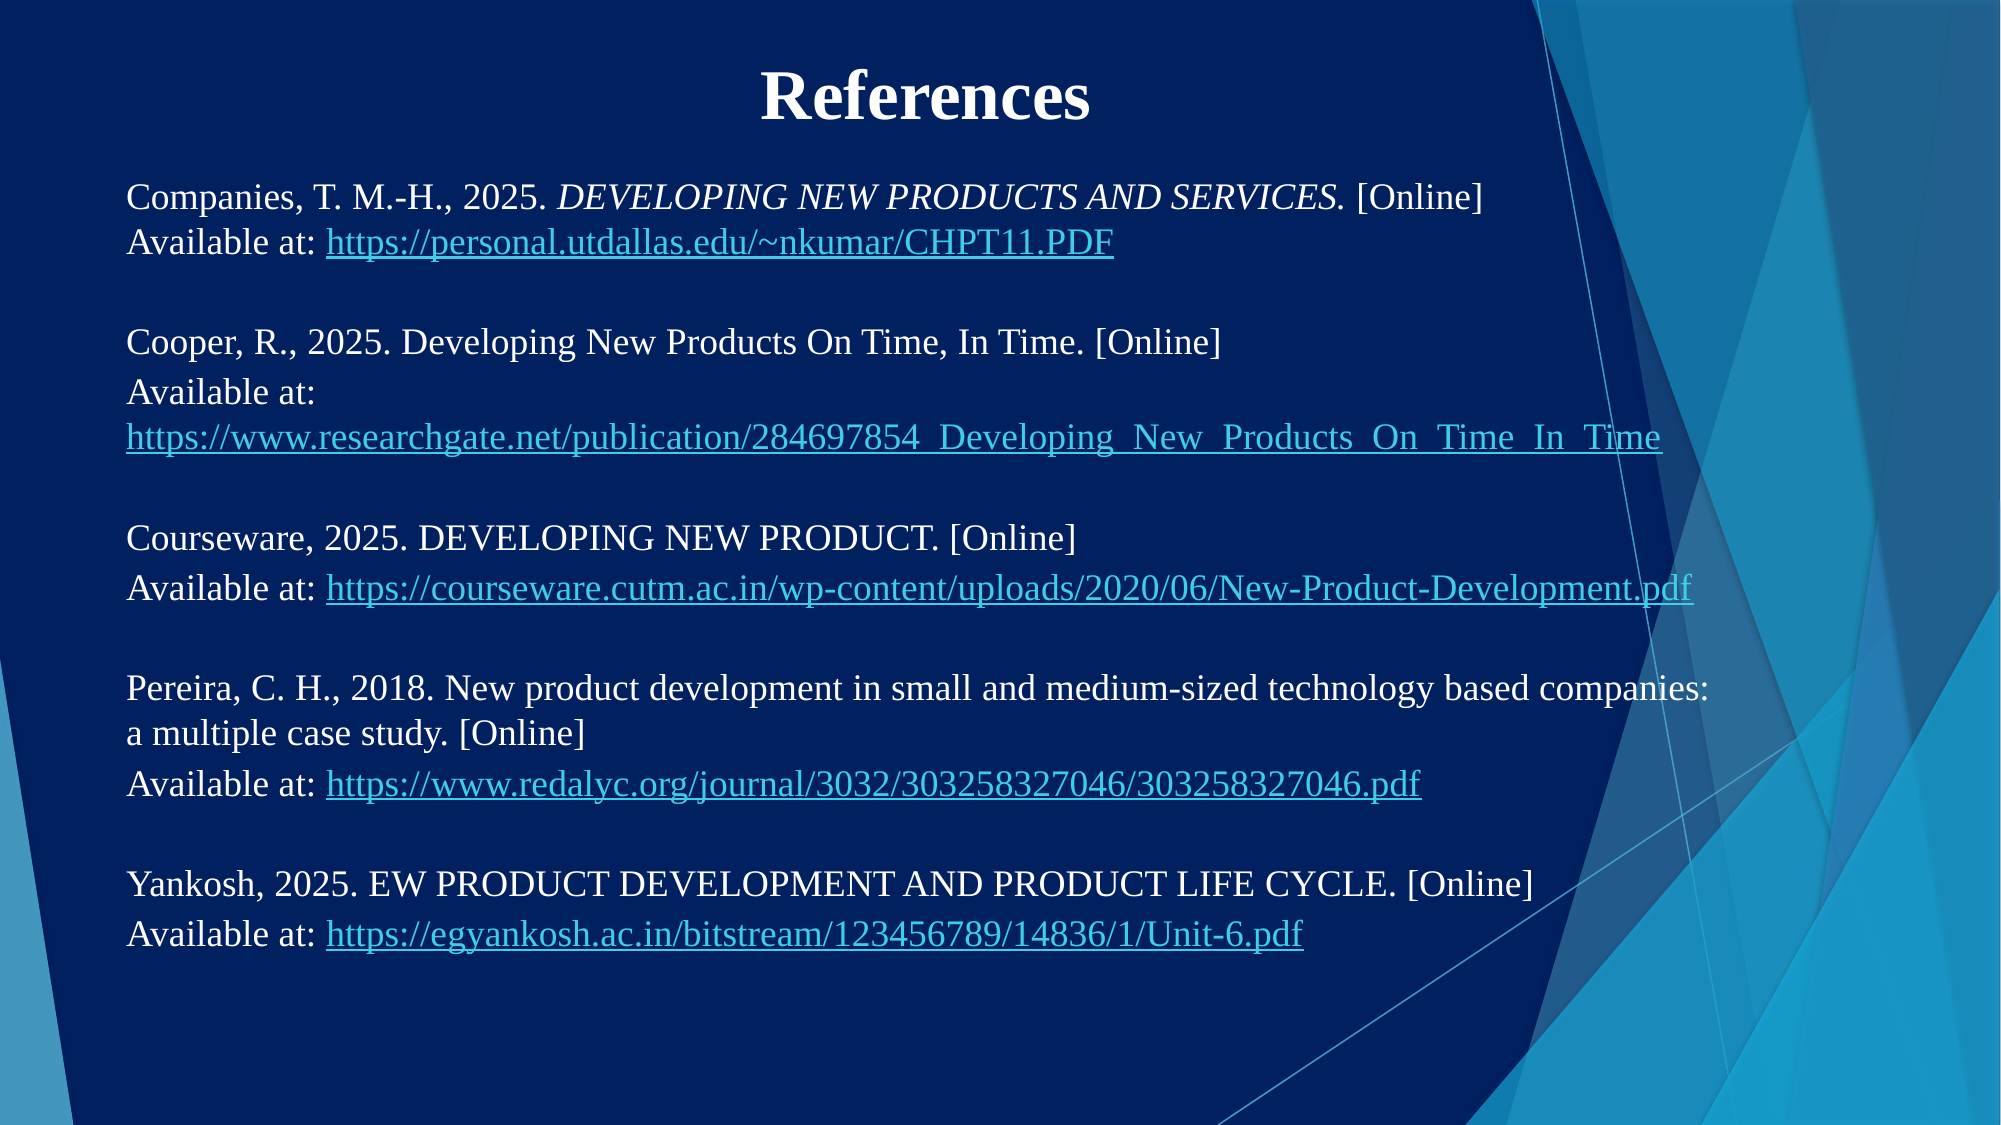

# References
Companies, T. M.-H., 2025. DEVELOPING NEW PRODUCTS AND SERVICES. [Online]
Available at: https://personal.utdallas.edu/~nkumar/CHPT11.PDF

Cooper, R., 2025. Developing New Products On Time, In Time. [Online]
Available at: https://www.researchgate.net/publication/284697854_Developing_New_Products_On_Time_In_Time

Courseware, 2025. DEVELOPING NEW PRODUCT. [Online]
Available at: https://courseware.cutm.ac.in/wp-content/uploads/2020/06/New-Product-Development.pdf

Pereira, C. H., 2018. New product development in small and medium-sized technology based companies: a multiple case study. [Online]
Available at: https://www.redalyc.org/journal/3032/303258327046/303258327046.pdf

Yankosh, 2025. EW PRODUCT DEVELOPMENT AND PRODUCT LIFE CYCLE. [Online]
Available at: https://egyankosh.ac.in/bitstream/123456789/14836/1/Unit-6.pdf